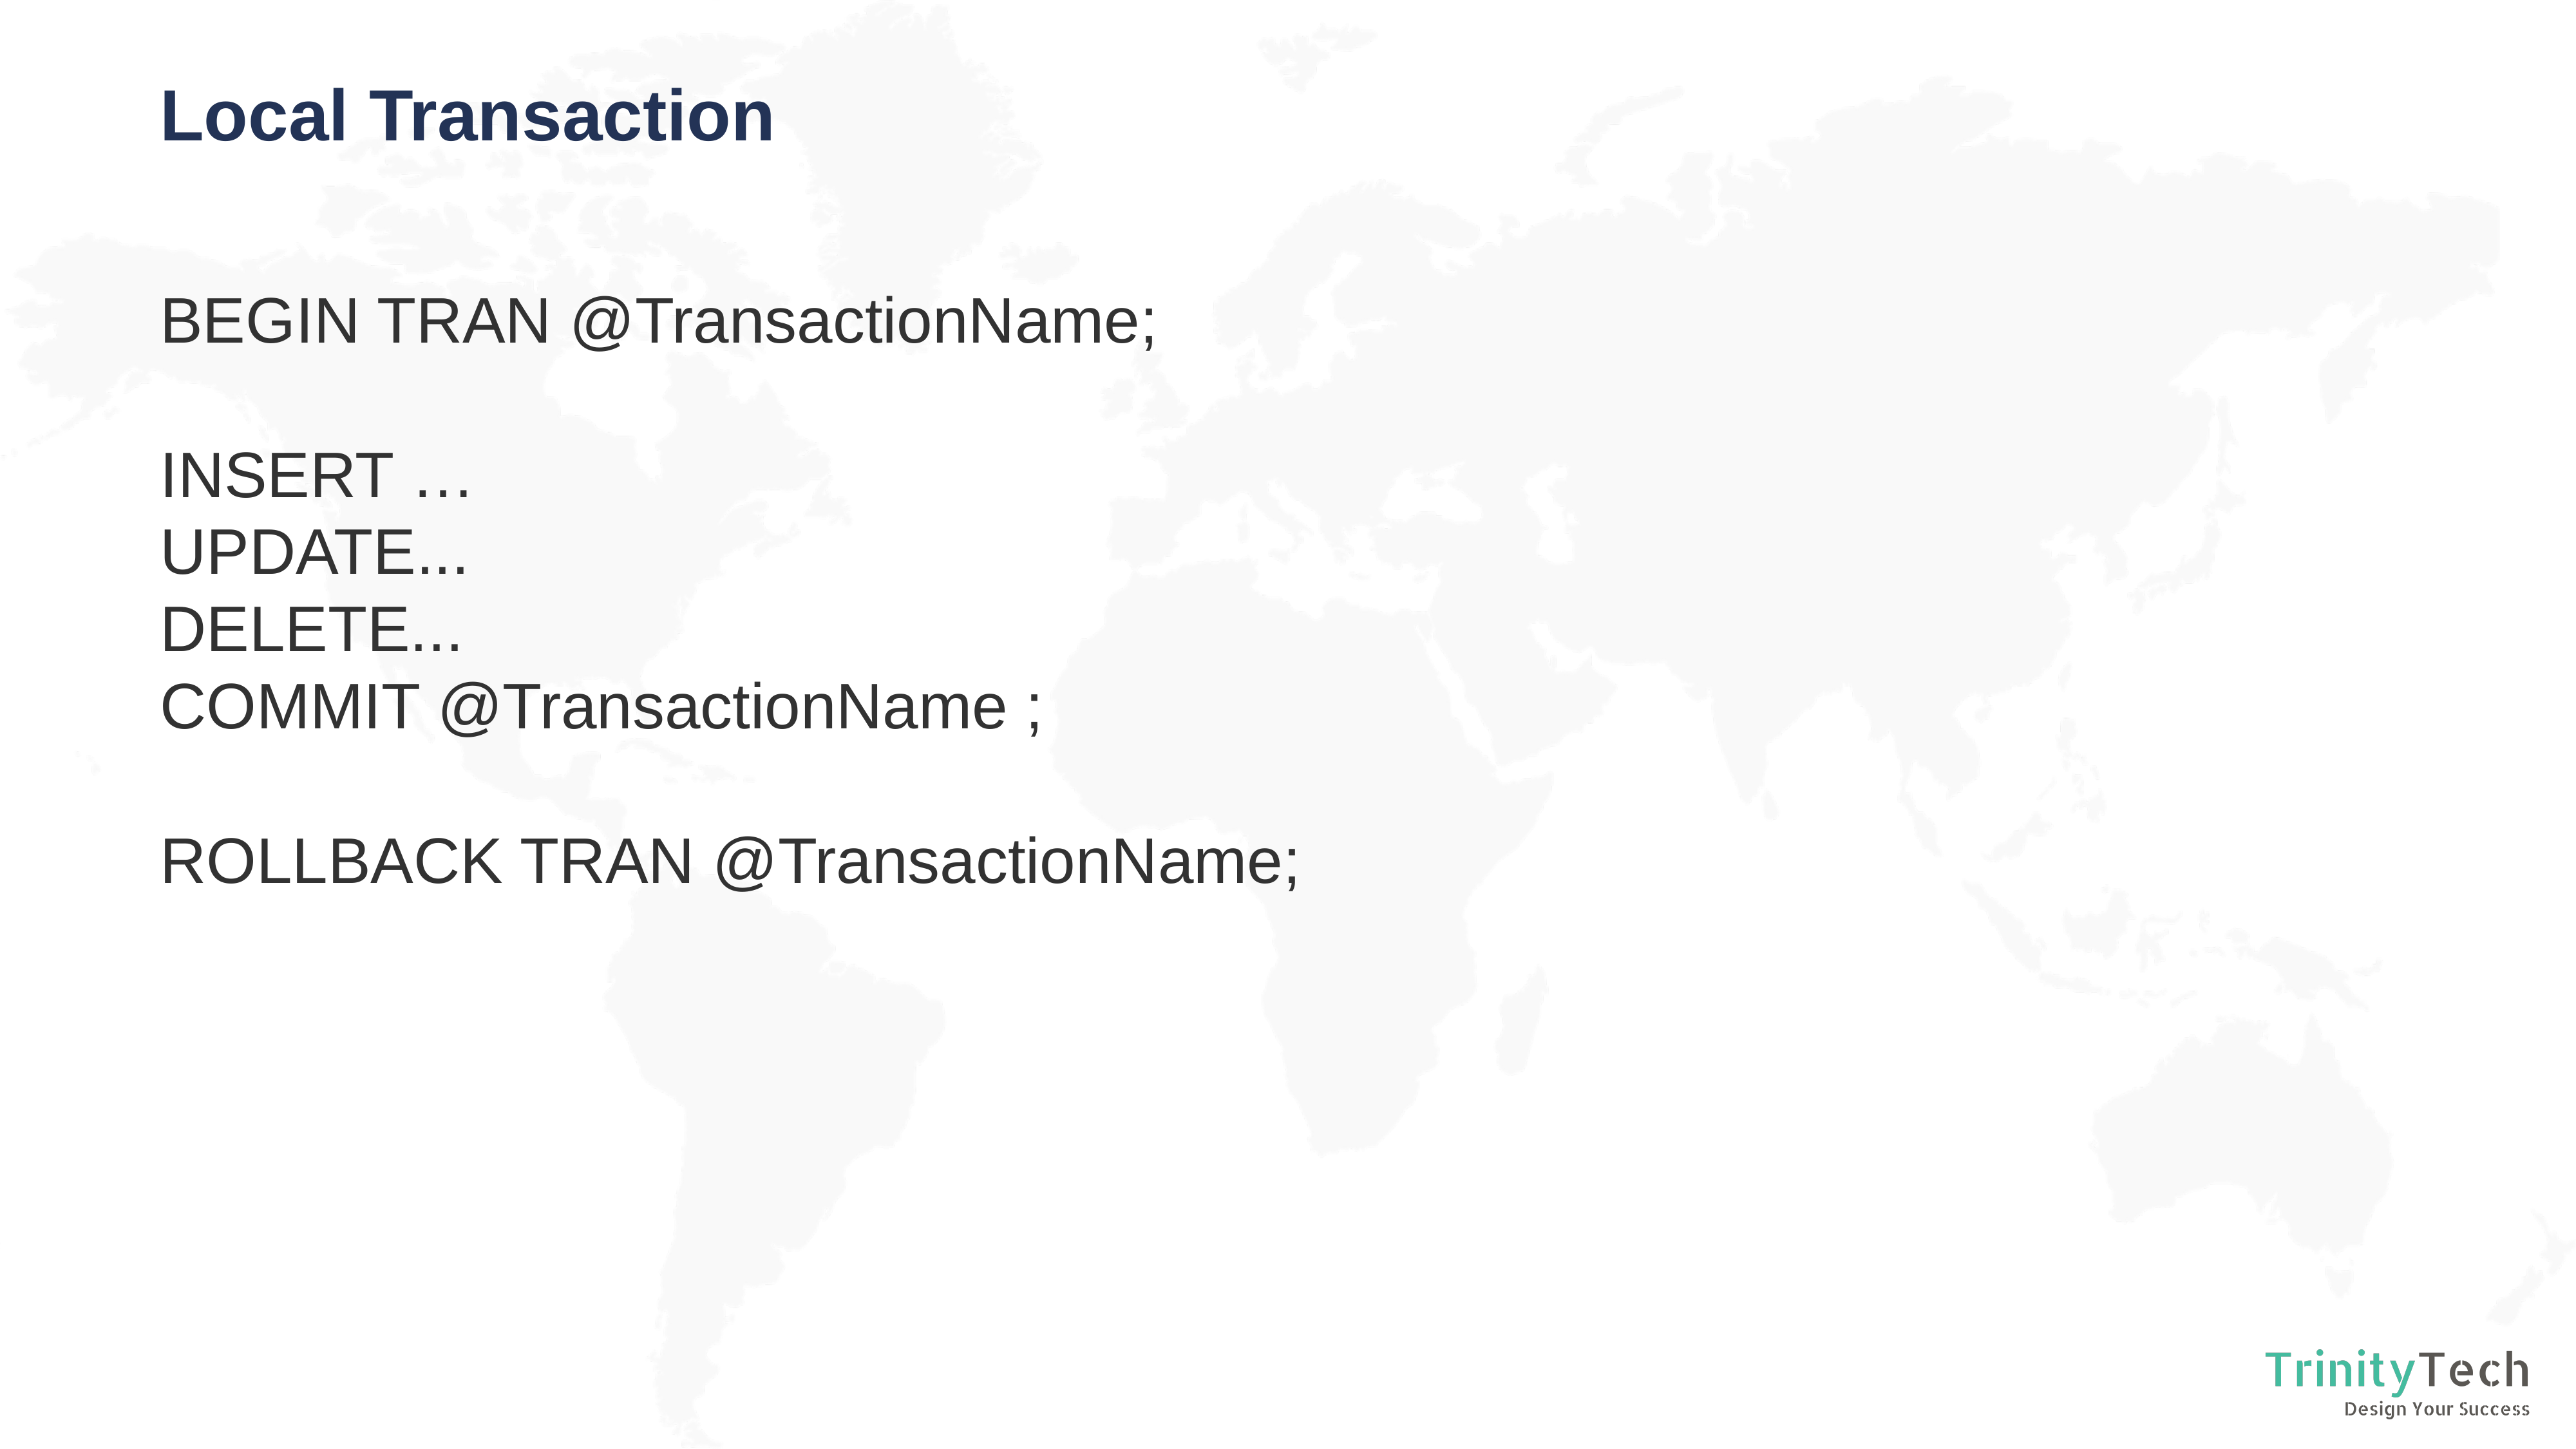

Local Transaction
6
BEGIN TRAN @TransactionName;

INSERT …
UPDATE...
DELETE...
COMMIT @TransactionName ;

ROLLBACK TRAN @TransactionName;